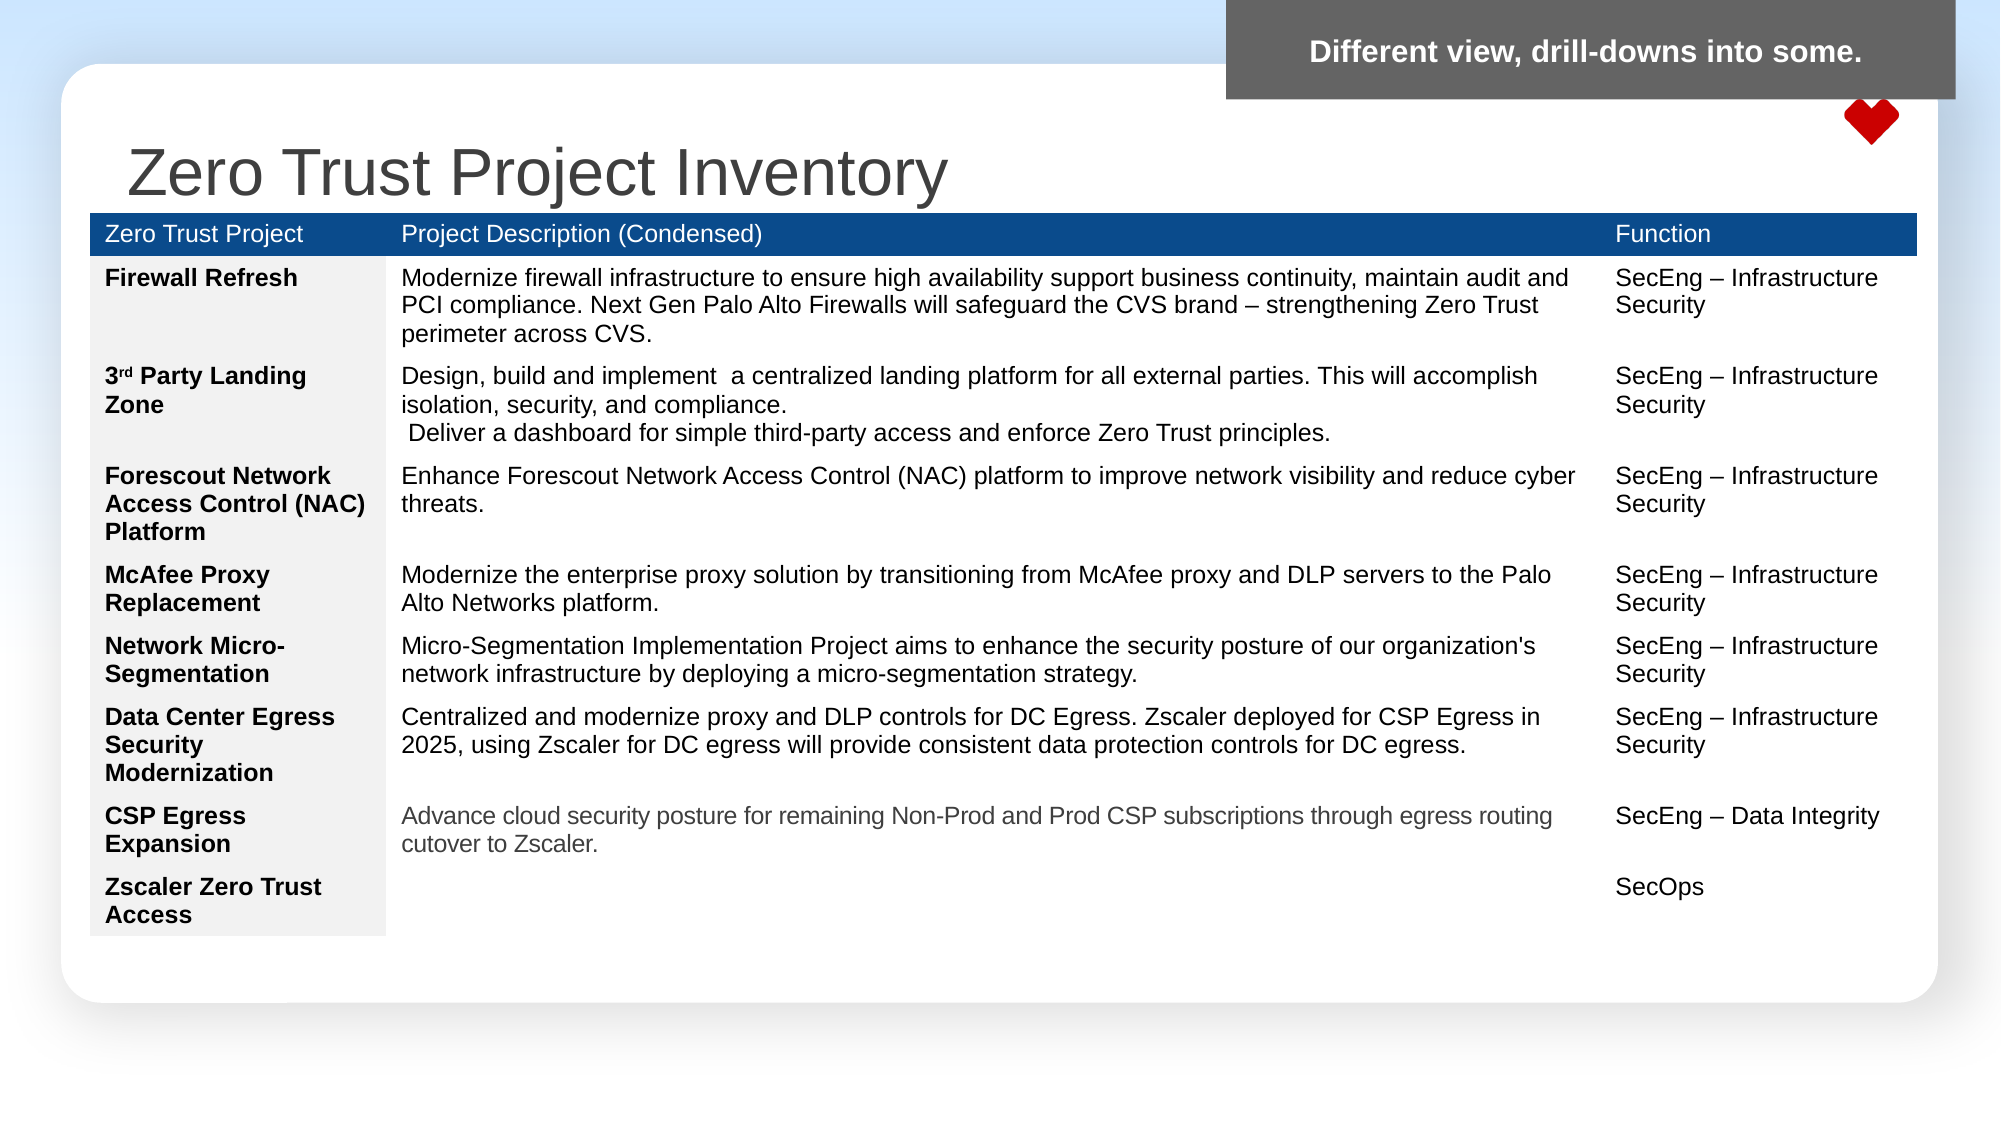

Different view, drill-downs into some.
# Zero Trust Project Inventory
| Zero Trust Project | Project Description (Condensed) | Function |
| --- | --- | --- |
| Firewall Refresh | Modernize firewall infrastructure to ensure high availability support business continuity, maintain audit and PCI compliance. Next Gen Palo Alto Firewalls will safeguard the CVS brand – strengthening Zero Trust perimeter across CVS. | SecEng – Infrastructure Security |
| 3rd Party Landing Zone | Design, build and implement a centralized landing platform for all external parties. This will accomplish isolation, security, and compliance. Deliver a dashboard for simple third-party access and enforce Zero Trust principles. | SecEng – Infrastructure Security |
| Forescout Network Access Control (NAC) Platform | Enhance Forescout Network Access Control (NAC) platform to improve network visibility and reduce cyber threats. | SecEng – Infrastructure Security |
| McAfee Proxy Replacement | Modernize the enterprise proxy solution by transitioning from McAfee proxy and DLP servers to the Palo Alto Networks platform. | SecEng – Infrastructure Security |
| Network Micro-Segmentation | Micro-Segmentation Implementation Project aims to enhance the security posture of our organization's network infrastructure by deploying a micro-segmentation strategy. | SecEng – Infrastructure Security |
| Data Center Egress Security Modernization | Centralized and modernize proxy and DLP controls for DC Egress. Zscaler deployed for CSP Egress in 2025, using Zscaler for DC egress will provide consistent data protection controls for DC egress. | SecEng – Infrastructure Security |
| CSP Egress Expansion | Advance cloud security posture for remaining Non-Prod and Prod CSP subscriptions through egress routing cutover to Zscaler. | SecEng – Data Integrity |
| Zscaler Zero Trust Access |  | SecOps |